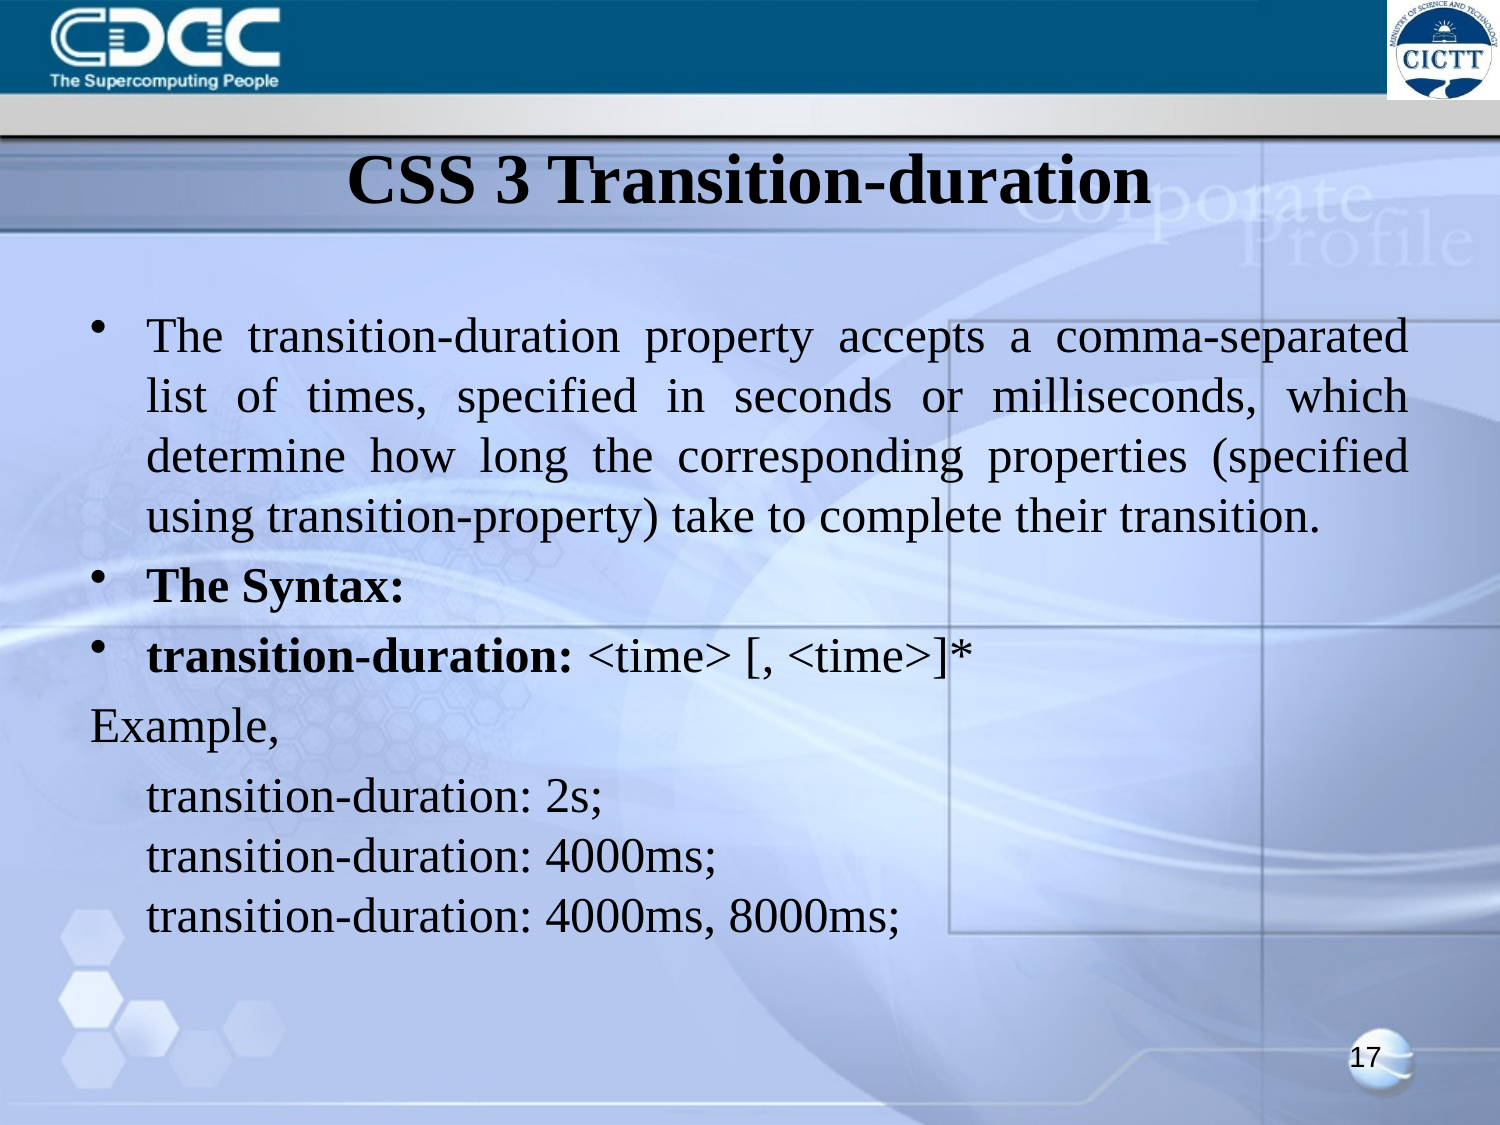

# CSS 3 Transition-duration
The transition-duration property accepts a comma-separated list of times, specified in seconds or milliseconds, which determine how long the corresponding properties (specified using transition-property) take to complete their transition.
The Syntax:
transition-duration: <time> [, <time>]*
Example,
	transition-duration: 2s;
transition-duration: 4000ms;
transition-duration: 4000ms, 8000ms;